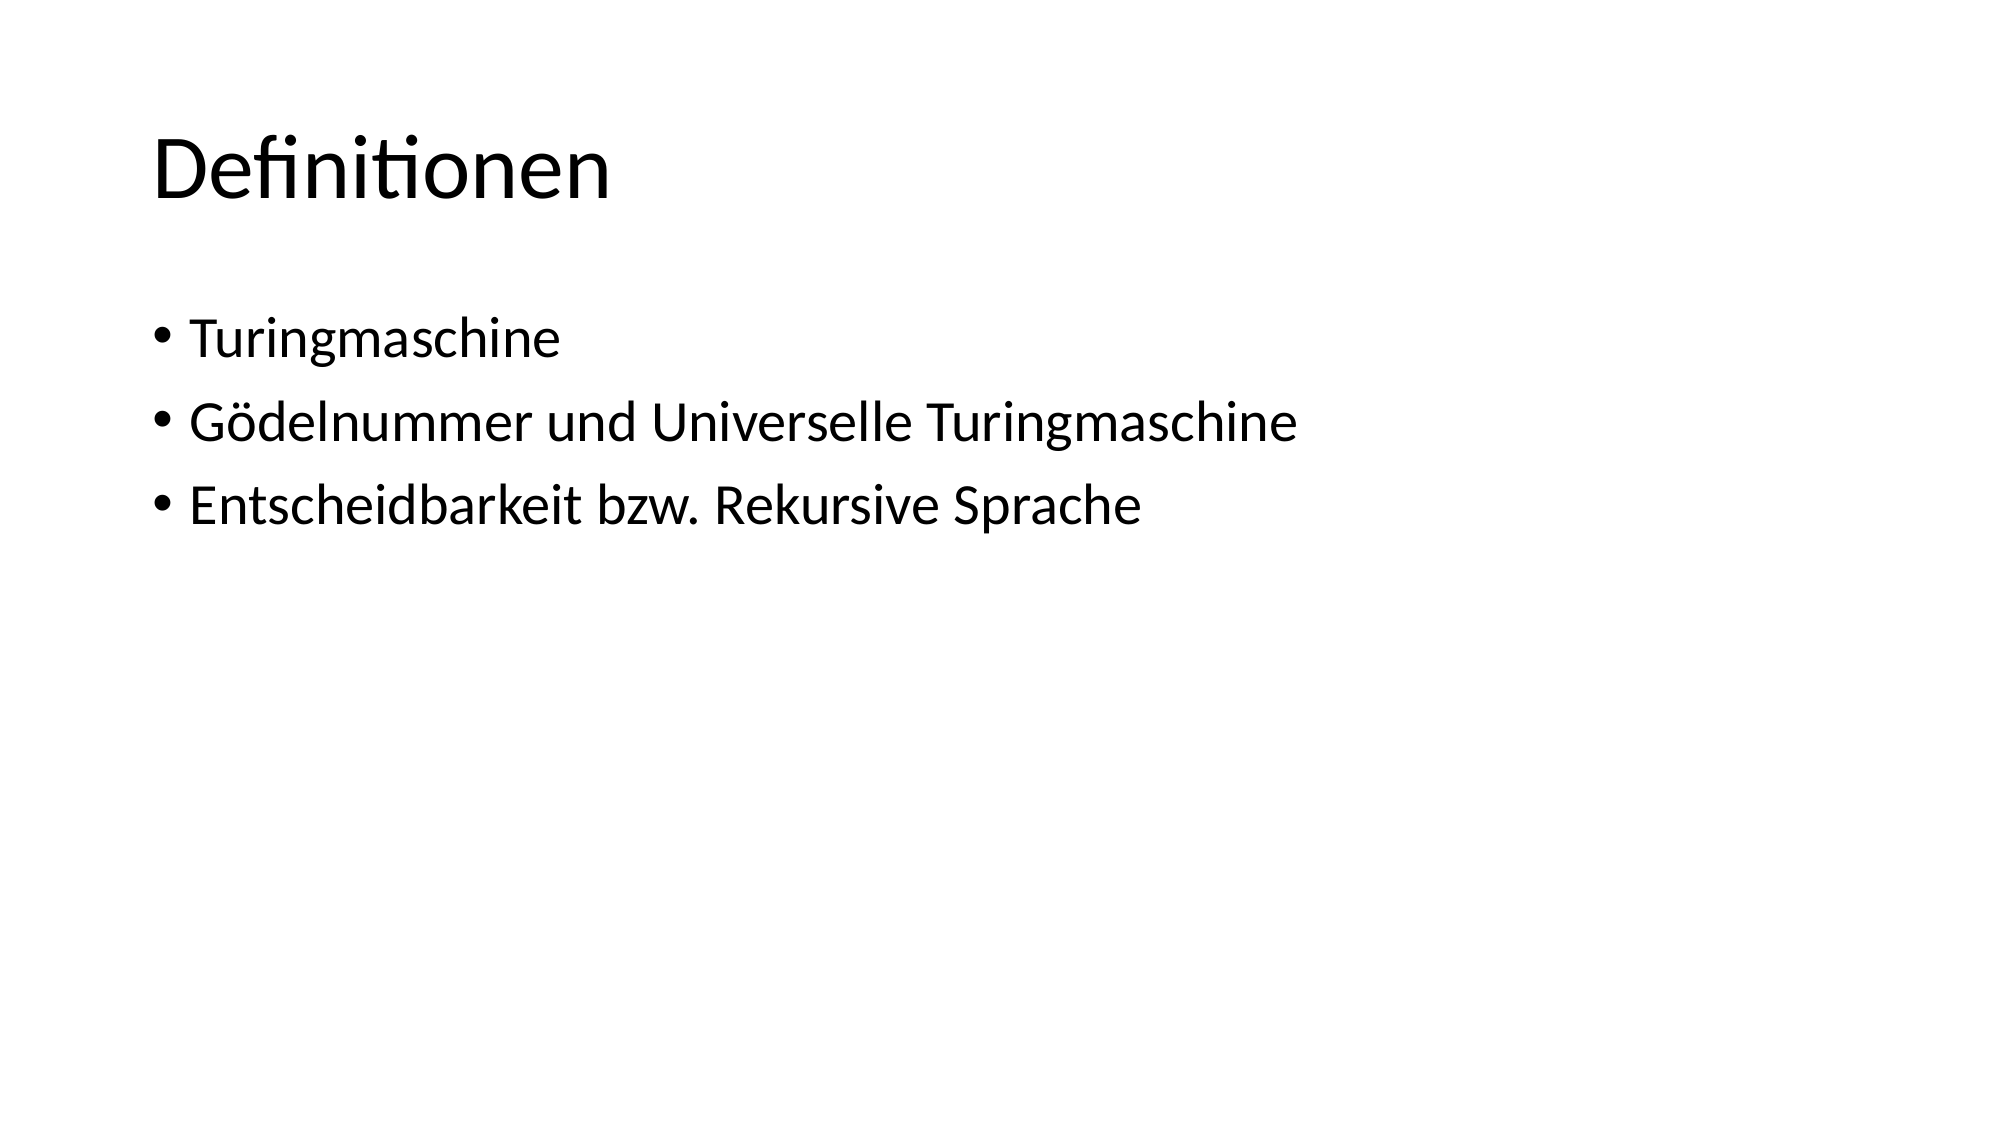

# Definitionen
Turingmaschine
Gödelnummer und Universelle Turingmaschine
Entscheidbarkeit bzw. Rekursive Sprache